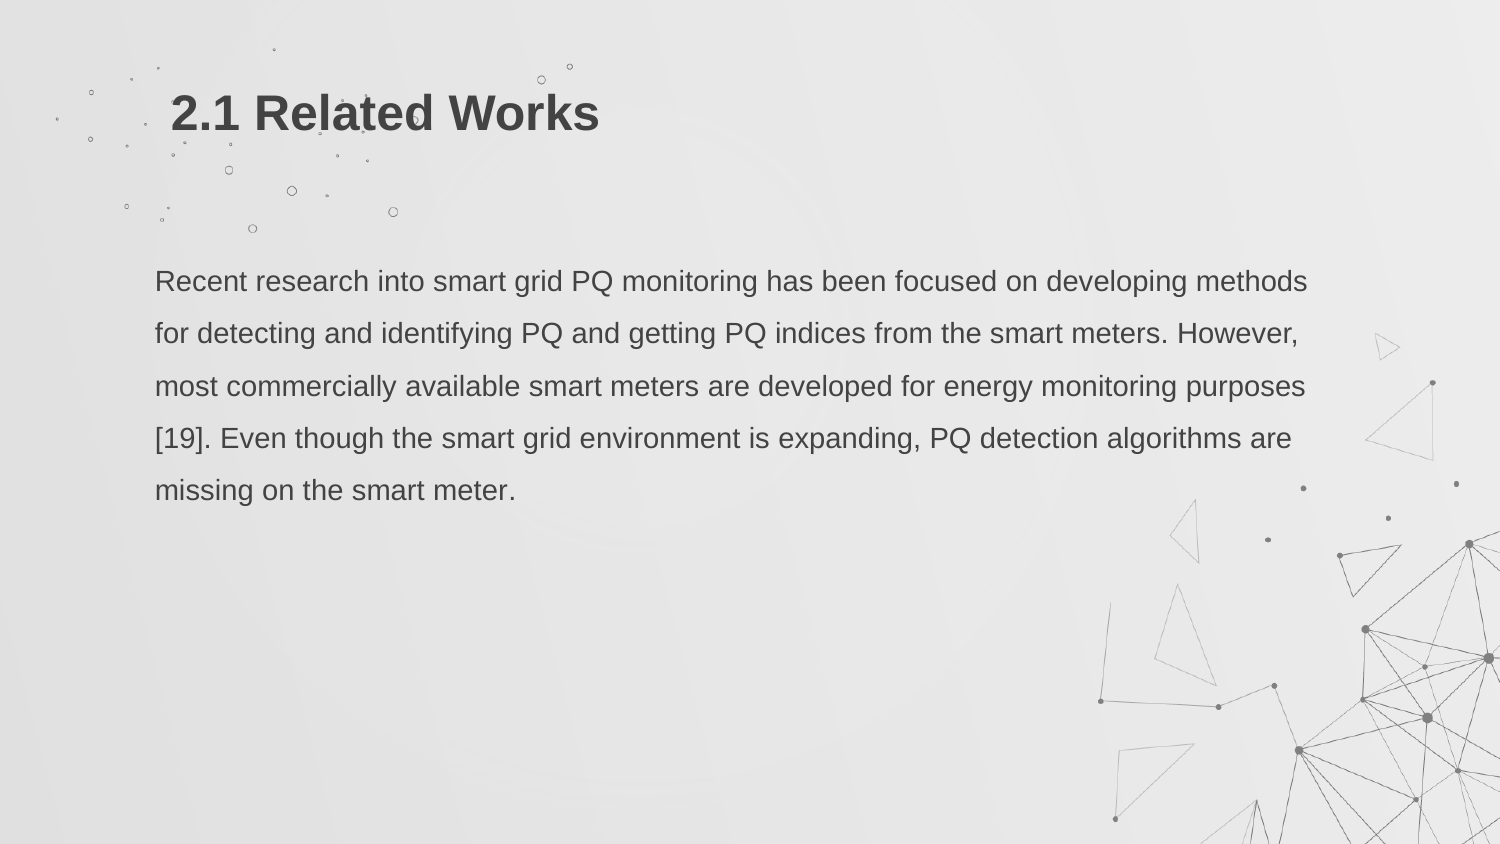

# 2.1 Related Works
Recent research into smart grid PQ monitoring has been focused on developing methods for detecting and identifying PQ and getting PQ indices from the smart meters. However, most commercially available smart meters are developed for energy monitoring purposes [19]. Even though the smart grid environment is expanding, PQ detection algorithms are missing on the smart meter.